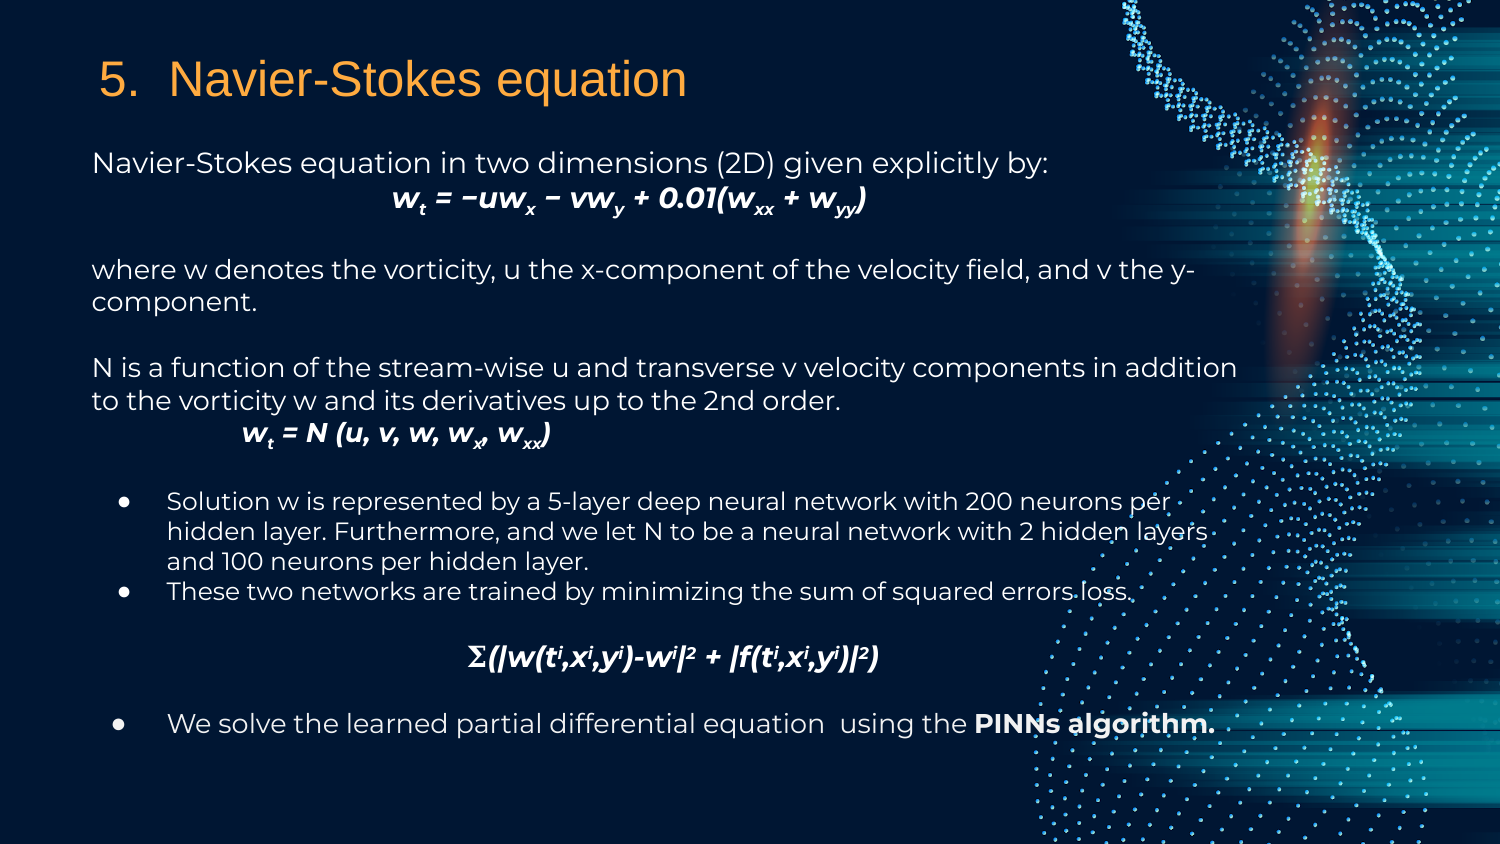

# 5.  Navier-Stokes equation
Navier-Stokes equation in two dimensions (2D) given explicitly by: 			wt = −uwx − vwy + 0.01(wxx + wyy)
where w denotes the vorticity, u the x-component of the velocity field, and v the y-component.
N is a function of the stream-wise u and transverse v velocity components in addition to the vorticity w and its derivatives up to the 2nd order.				wt = N (u, v, w, wx, wxx)
Solution w is represented by a 5-layer deep neural network with 200 neurons per hidden layer. Furthermore, and we let N to be a neural network with 2 hidden layers and 100 neurons per hidden layer.
These two networks are trained by minimizing the sum of squared errors loss.
        		𝚺(|w(ti,xi,yi)-wi|2 + |f(ti,xi,yi)|2)
We solve the learned partial differential equation  using the PINNs algorithm.